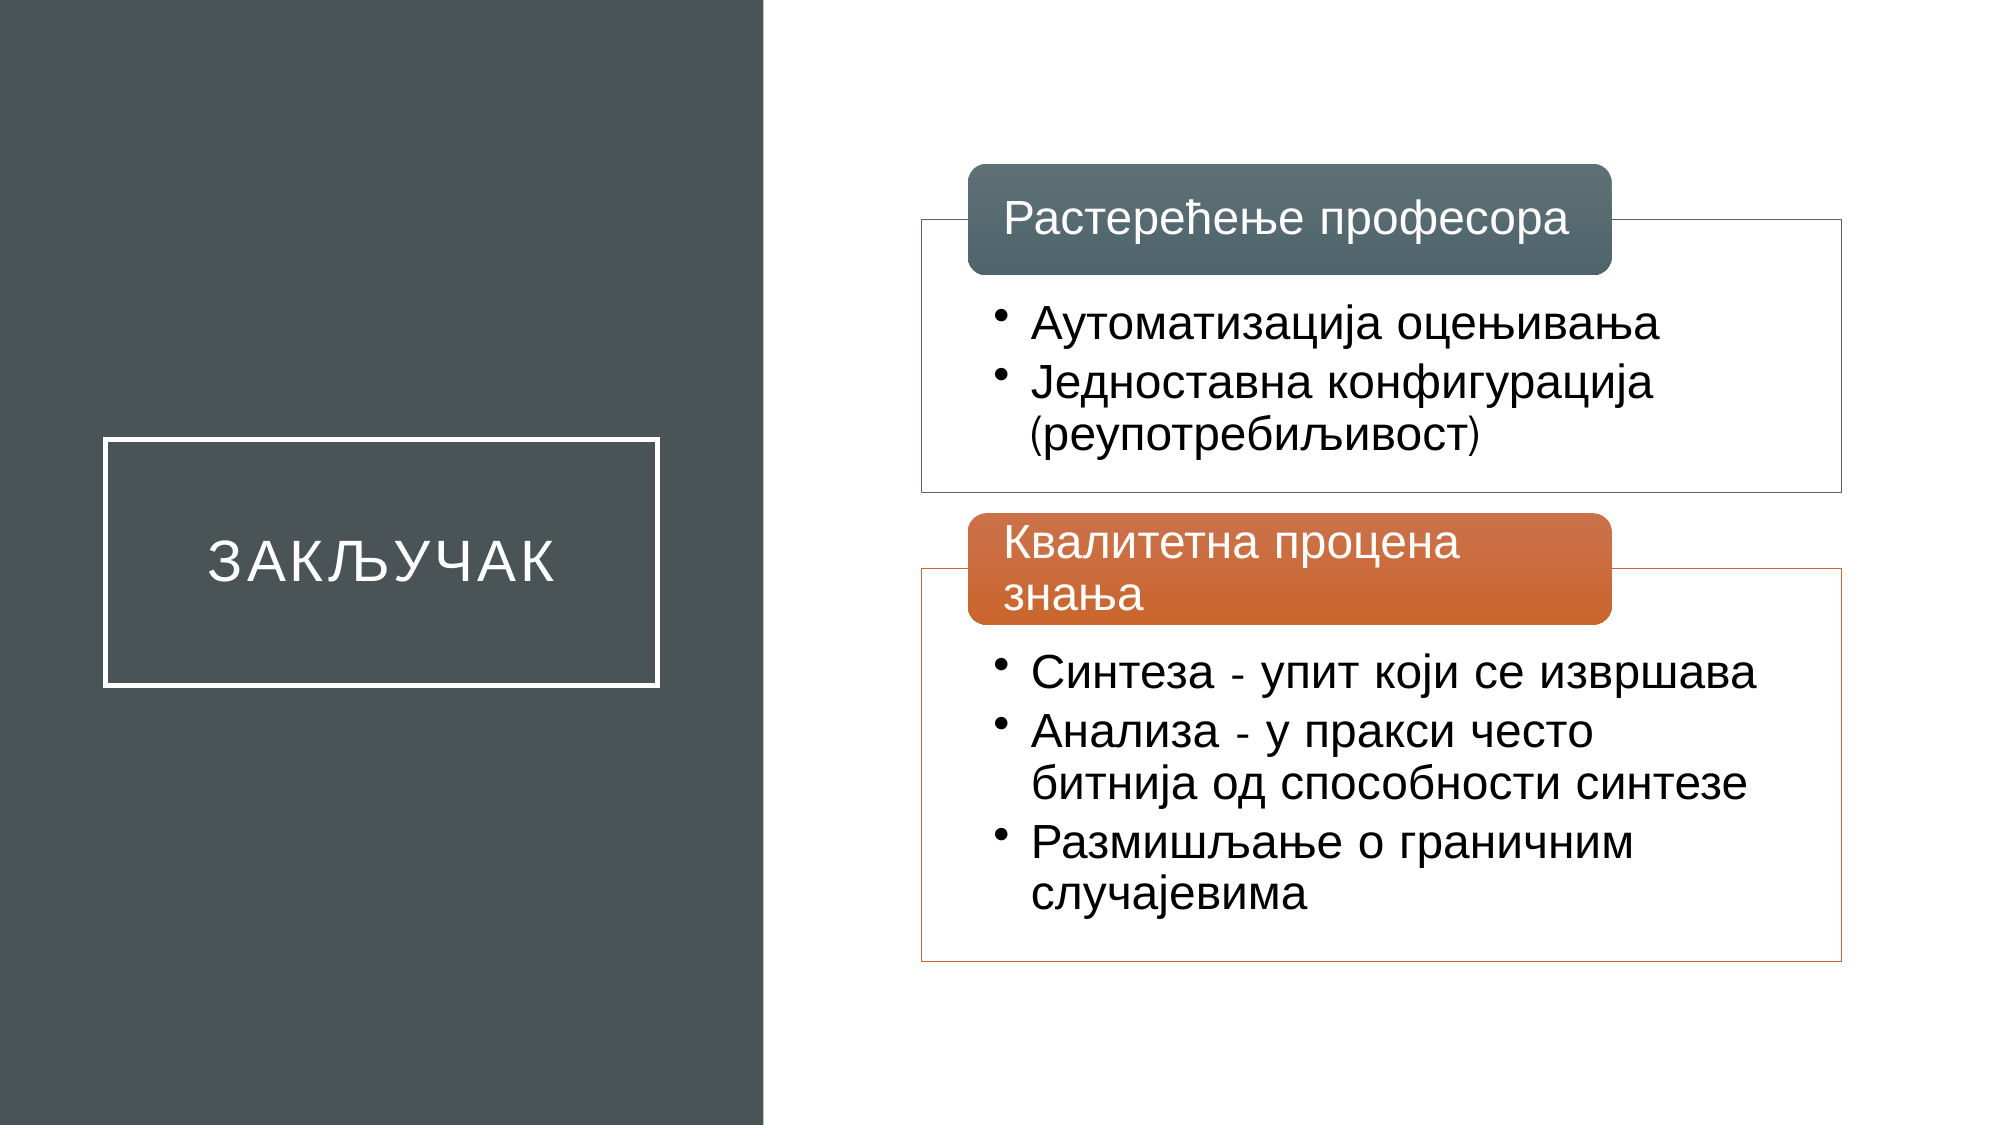

Аутоматизација оцењивања
Једноставна конфигурација (реупотребиљивост)
Растерећење професора
Синтеза - упит који се извршава
Анализа - у пракси често битнија од способности синтезе
Размишљање о граничним случајевима
Квалитетна процена знања
# закључак